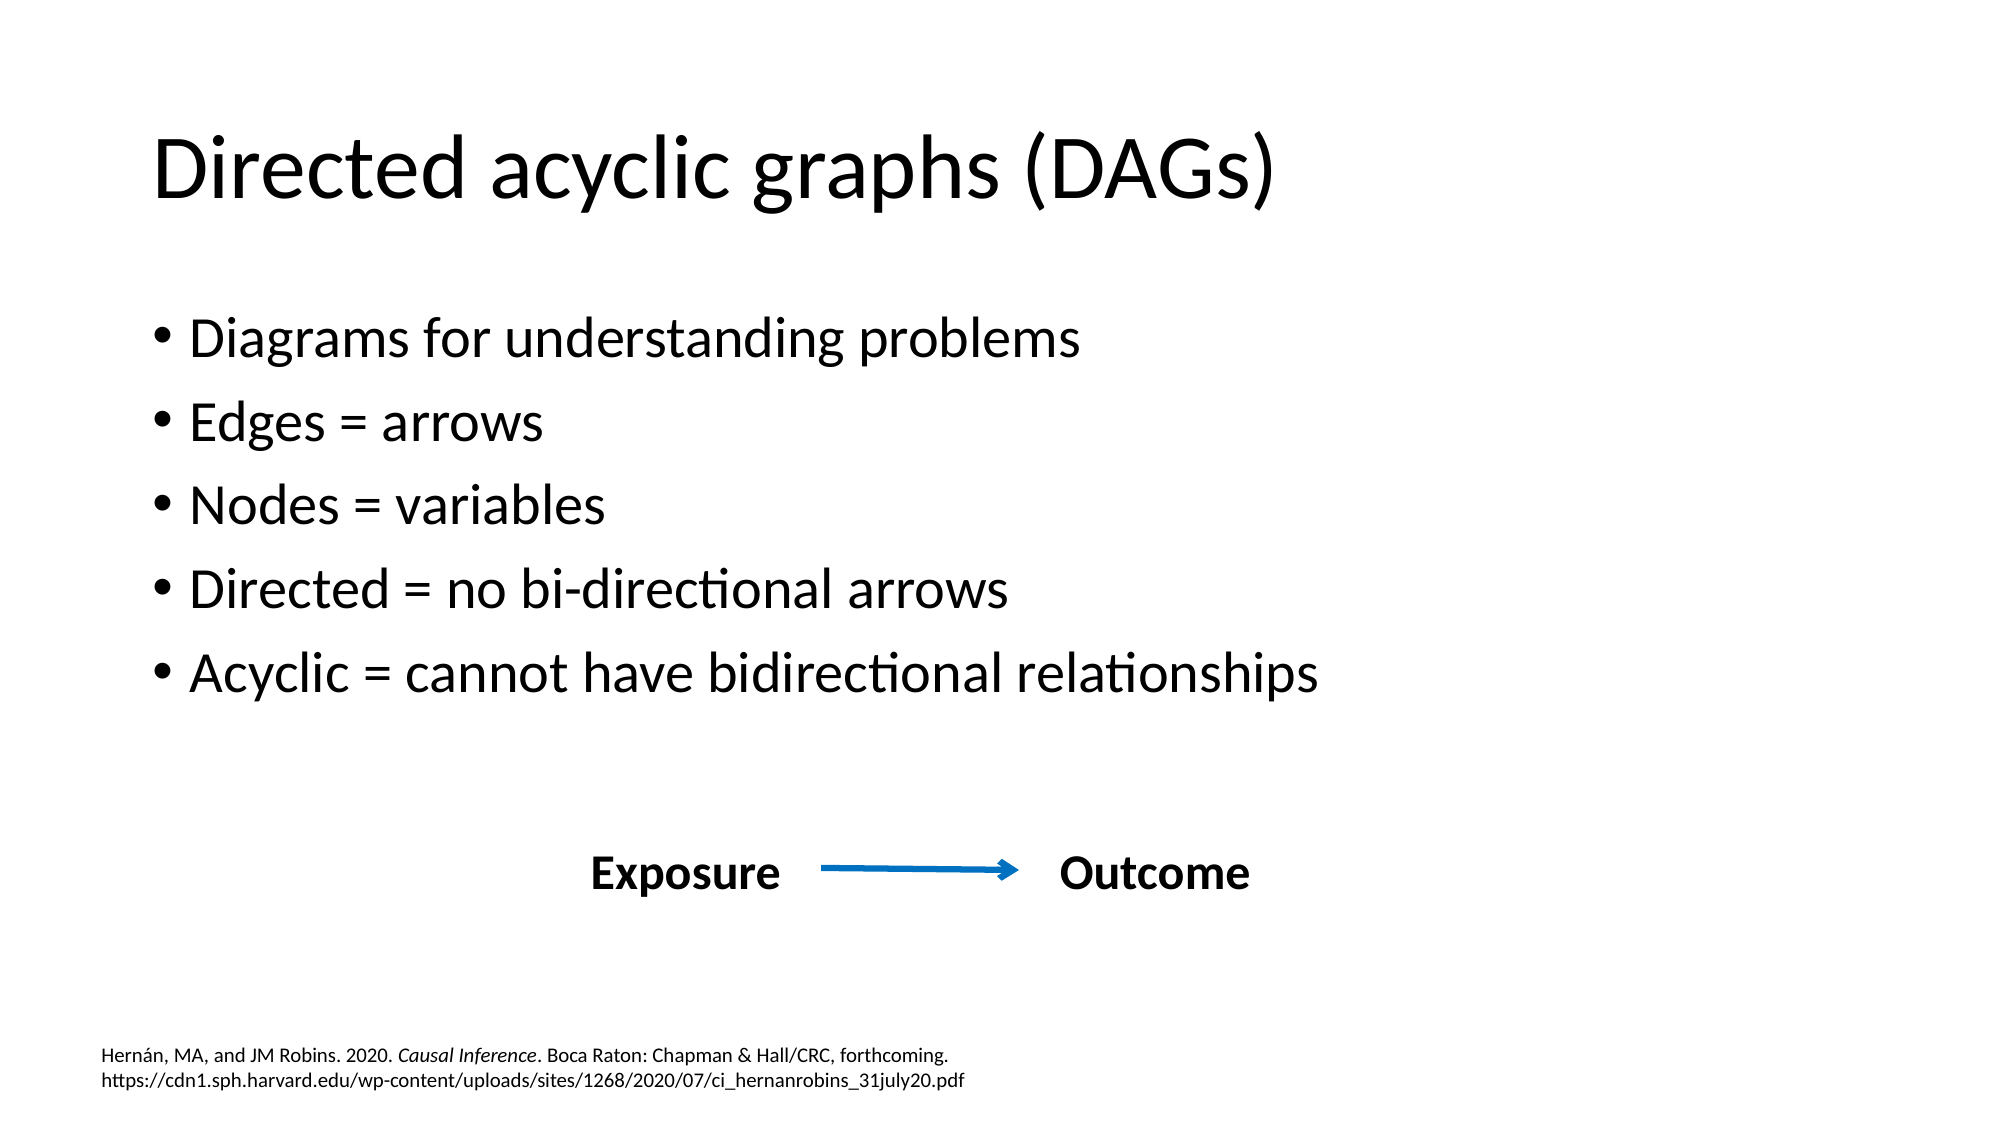

# Directed acyclic graphs (DAGs)
Diagrams for understanding problems
Edges = arrows
Nodes = variables
Directed = no bi-directional arrows
Acyclic = cannot have bidirectional relationships
Exposure
Outcome
Hernán, MA, and JM Robins. 2020. Causal Inference. Boca Raton: Chapman & Hall/CRC, forthcoming. https://cdn1.sph.harvard.edu/wp-content/uploads/sites/1268/2020/07/ci_hernanrobins_31july20.pdf